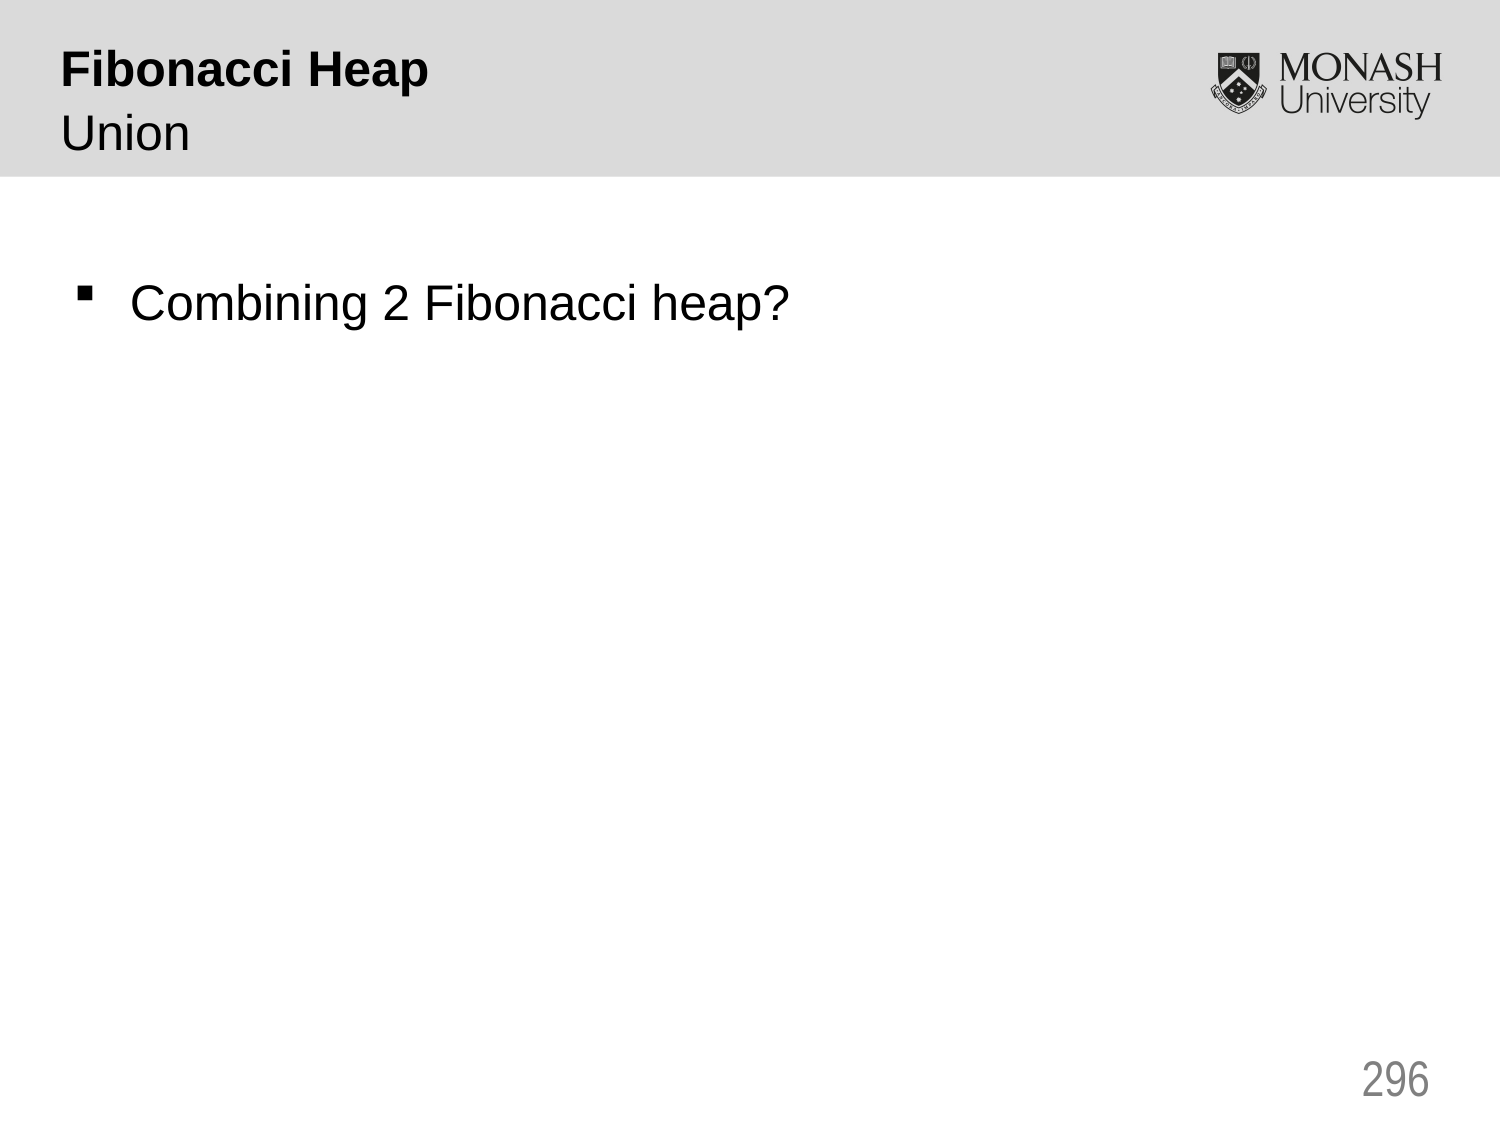

Fibonacci Heap
Union
Combining 2 Fibonacci heap?